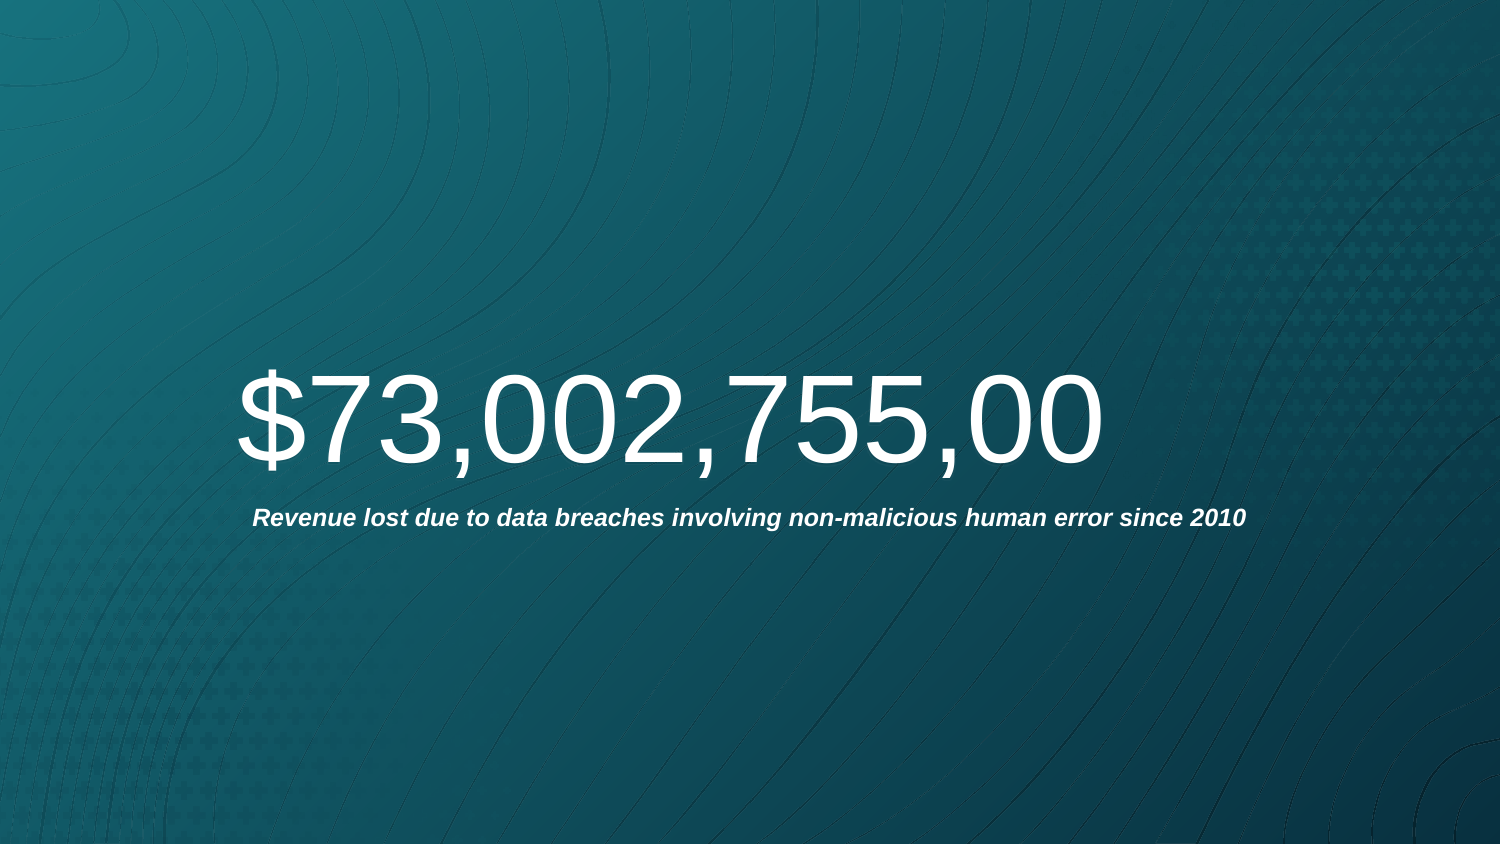

# $73,002,755,00
Revenue lost due to data breaches involving non-malicious human error since 2010